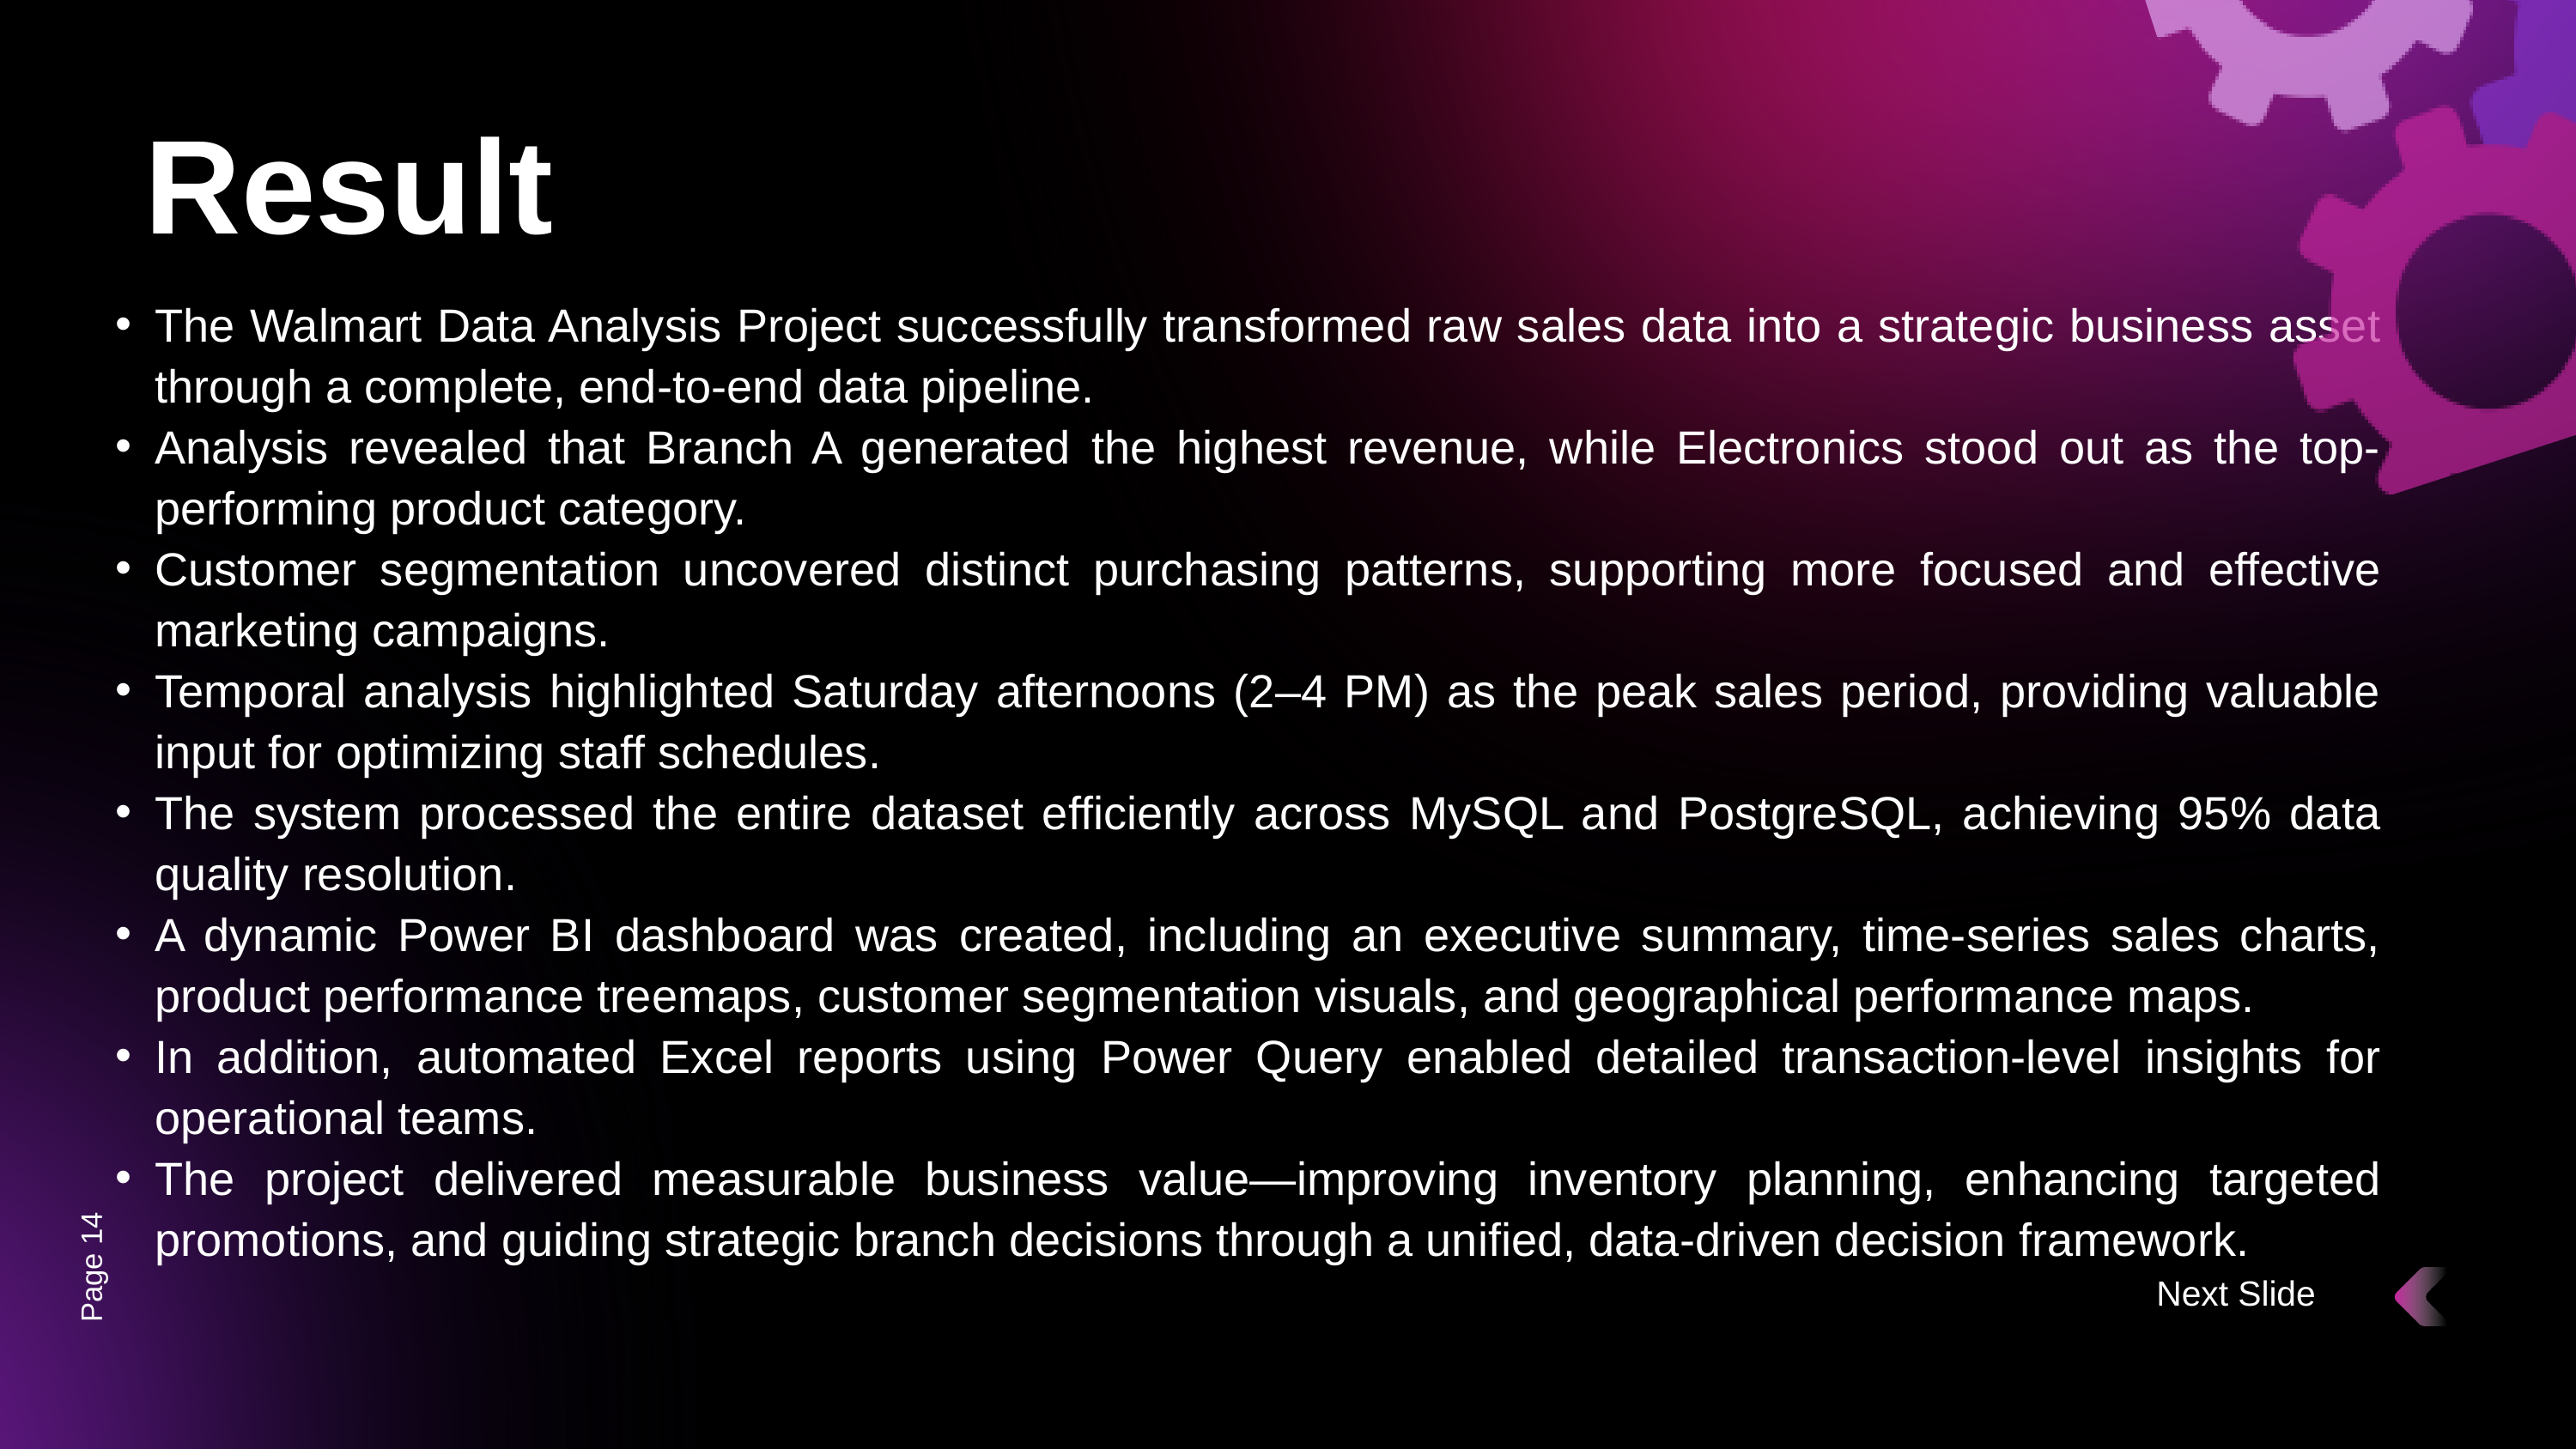

Result
The Walmart Data Analysis Project successfully transformed raw sales data into a strategic business asset through a complete, end-to-end data pipeline.
Analysis revealed that Branch A generated the highest revenue, while Electronics stood out as the top-performing product category.
Customer segmentation uncovered distinct purchasing patterns, supporting more focused and effective marketing campaigns.
Temporal analysis highlighted Saturday afternoons (2–4 PM) as the peak sales period, providing valuable input for optimizing staff schedules.
The system processed the entire dataset efficiently across MySQL and PostgreSQL, achieving 95% data quality resolution.
A dynamic Power BI dashboard was created, including an executive summary, time-series sales charts, product performance treemaps, customer segmentation visuals, and geographical performance maps.
In addition, automated Excel reports using Power Query enabled detailed transaction-level insights for operational teams.
The project delivered measurable business value—improving inventory planning, enhancing targeted promotions, and guiding strategic branch decisions through a unified, data-driven decision framework.

Page 14

Next Slide